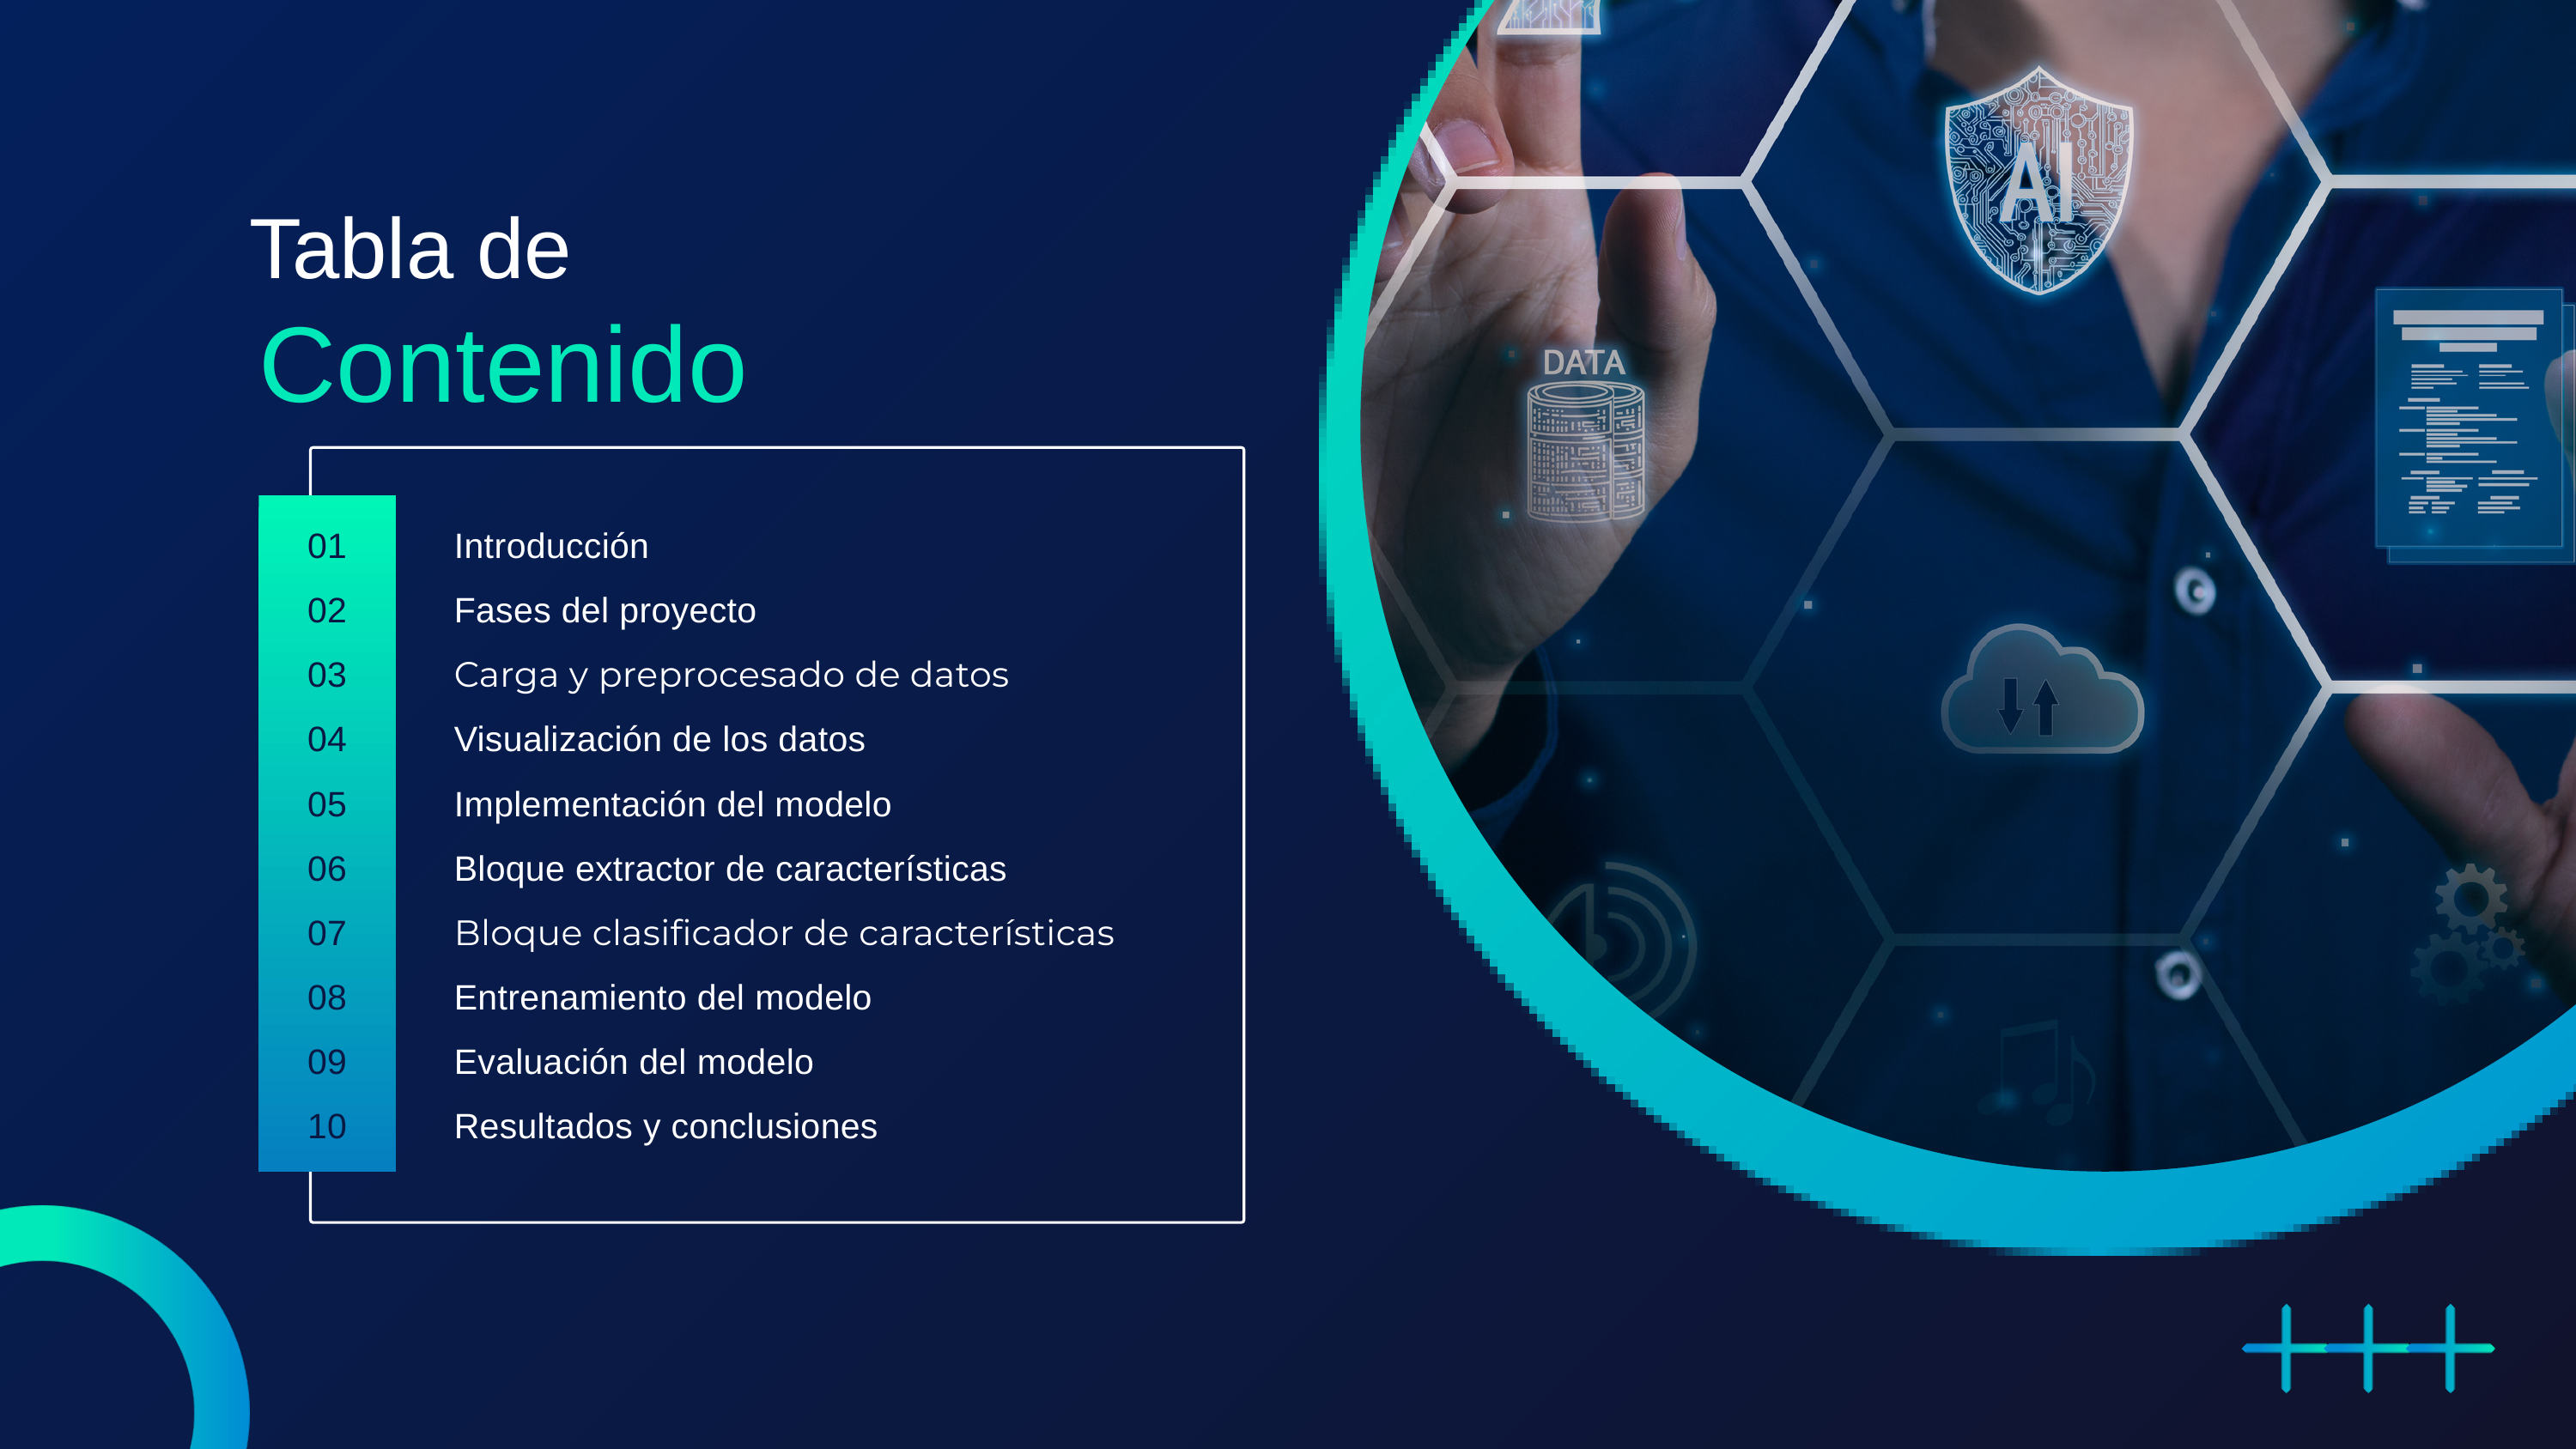

Tabla de
Contenido

01
02
03
04
05
06
07
08
09
10
Introducción
Fases del proyecto
Carga y preprocesado de datos
Visualización de los datos
Implementación del modelo
Bloque extractor de características
Bloque clasificador de características
Entrenamiento del modelo
Evaluación del modelo
Resultados y conclusiones